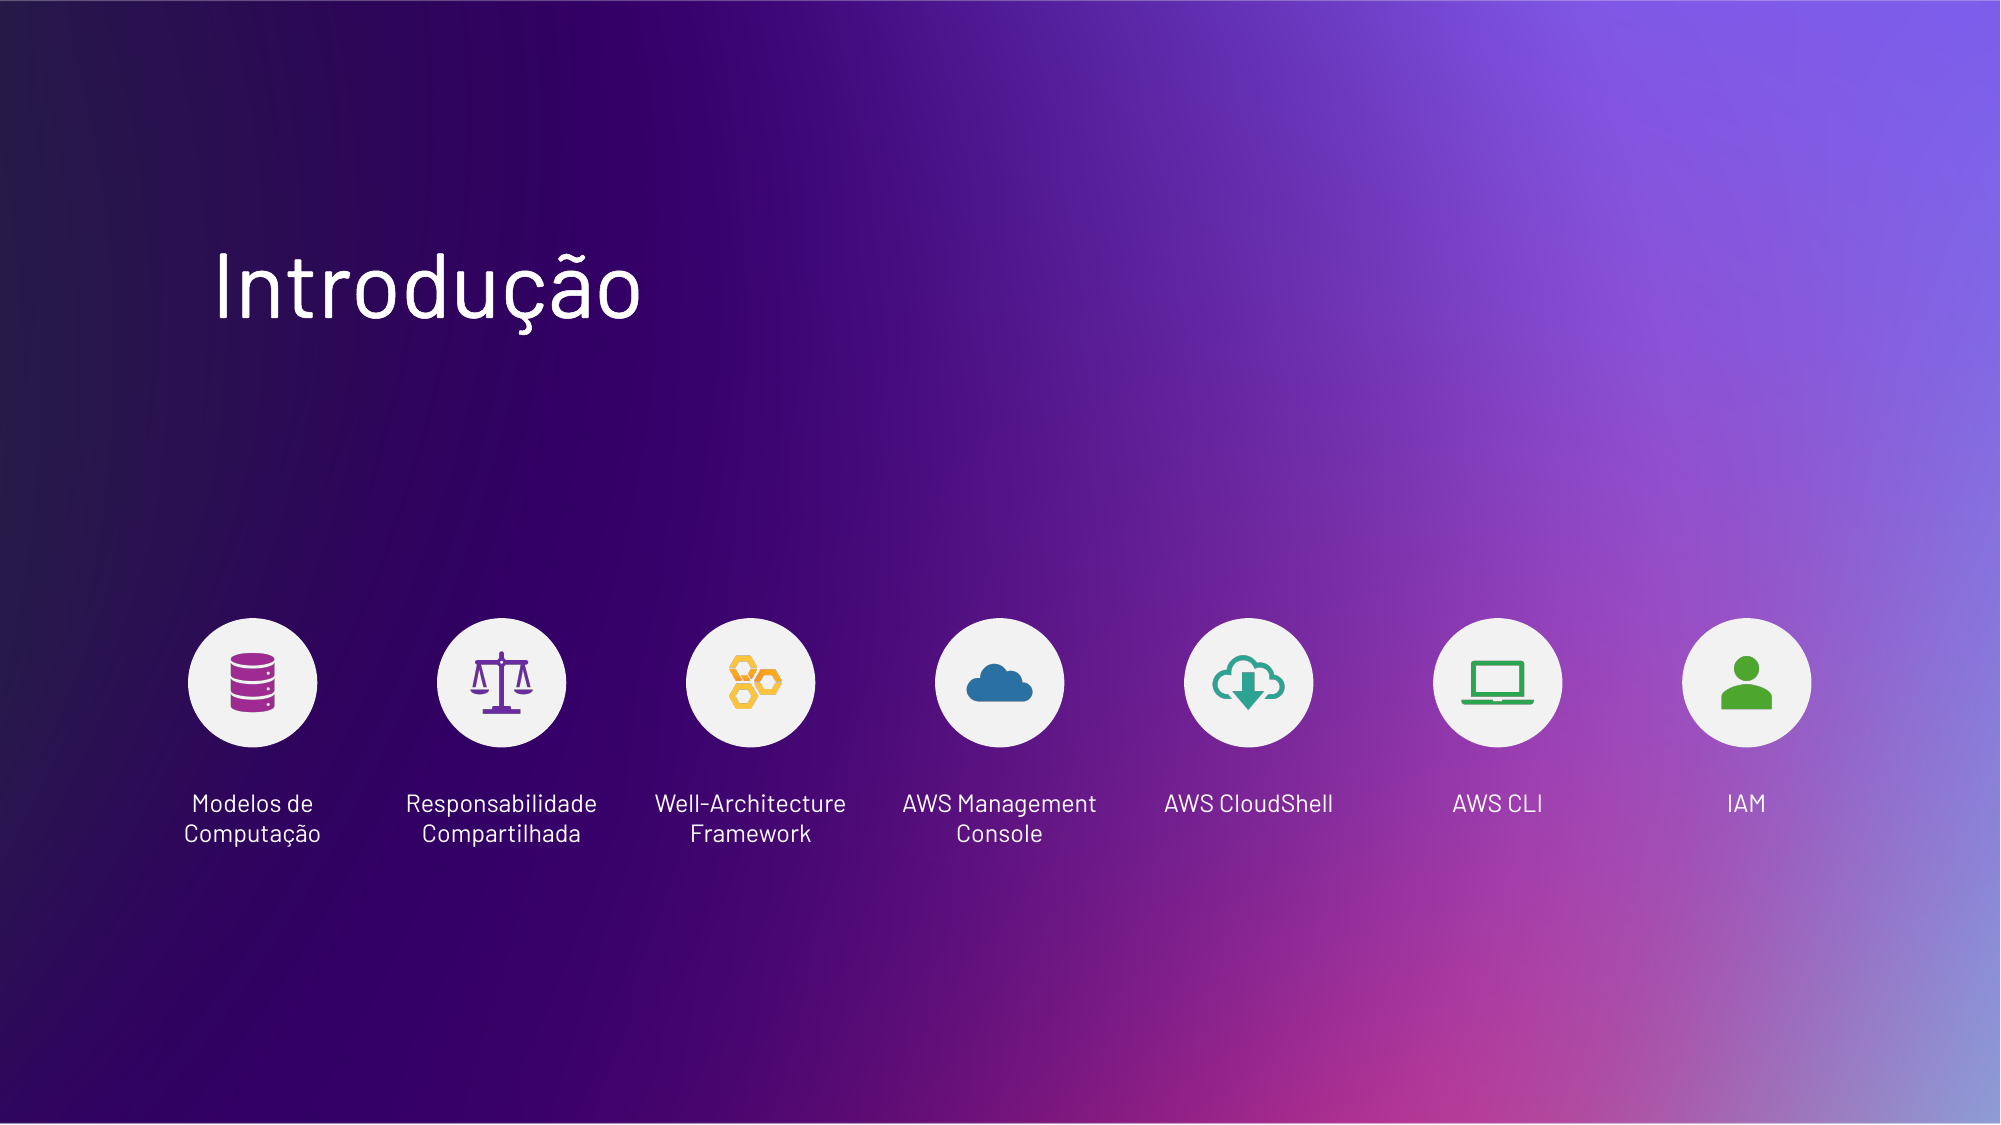

Introdução
Modelos de Computação
Responsabilidade Compartilhada
Well-Architecture Framework
AWS Management Console
AWS CloudShell
AWS CLI
IAM